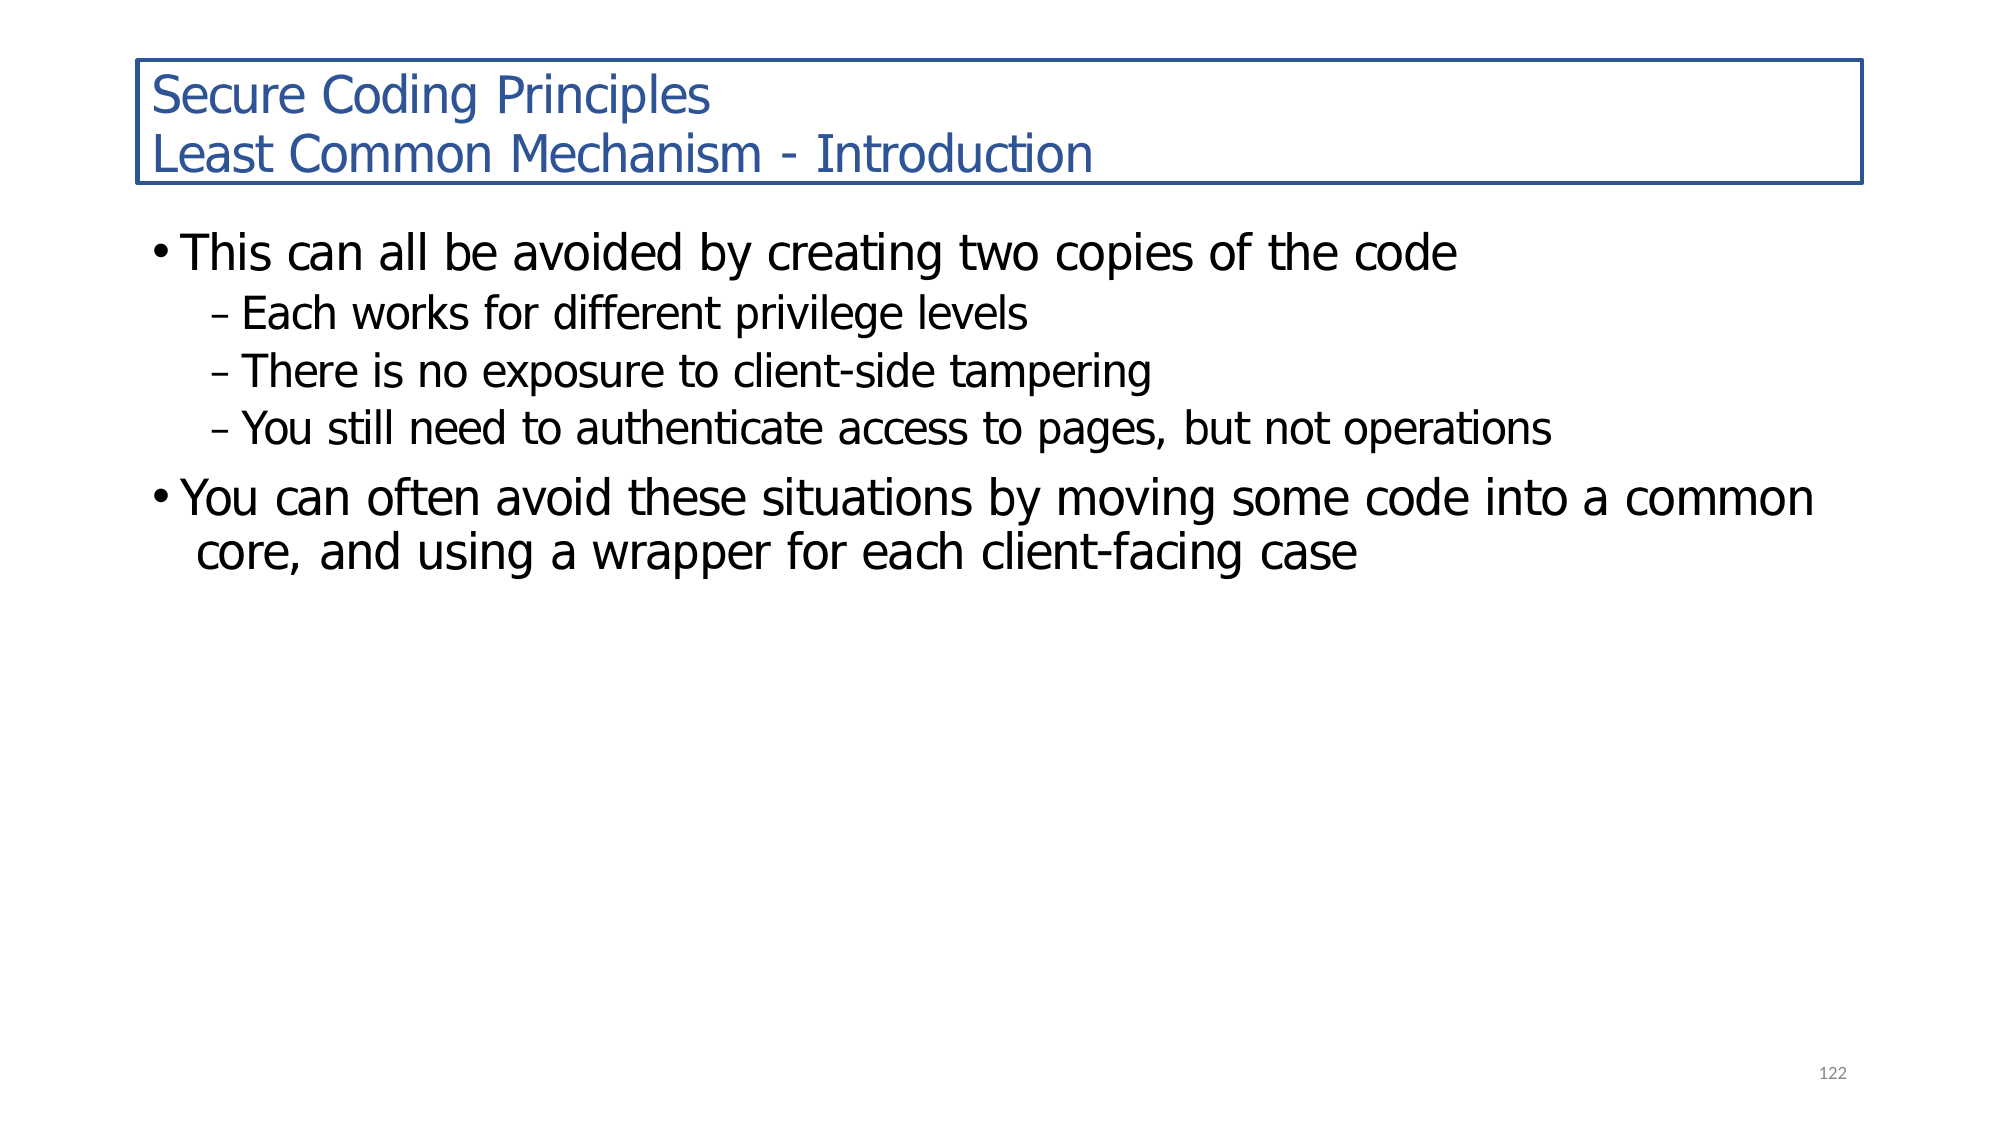

Secure Coding Principles
Least Common Mechanism - Introduction
This can all be avoided by creating two copies of the code
– Each works for different privilege levels
– There is no exposure to client-side tampering
– You still need to authenticate access to pages, but not operations
You can often avoid these situations by moving some code into a common  core, and using a wrapper for each client-facing case
122